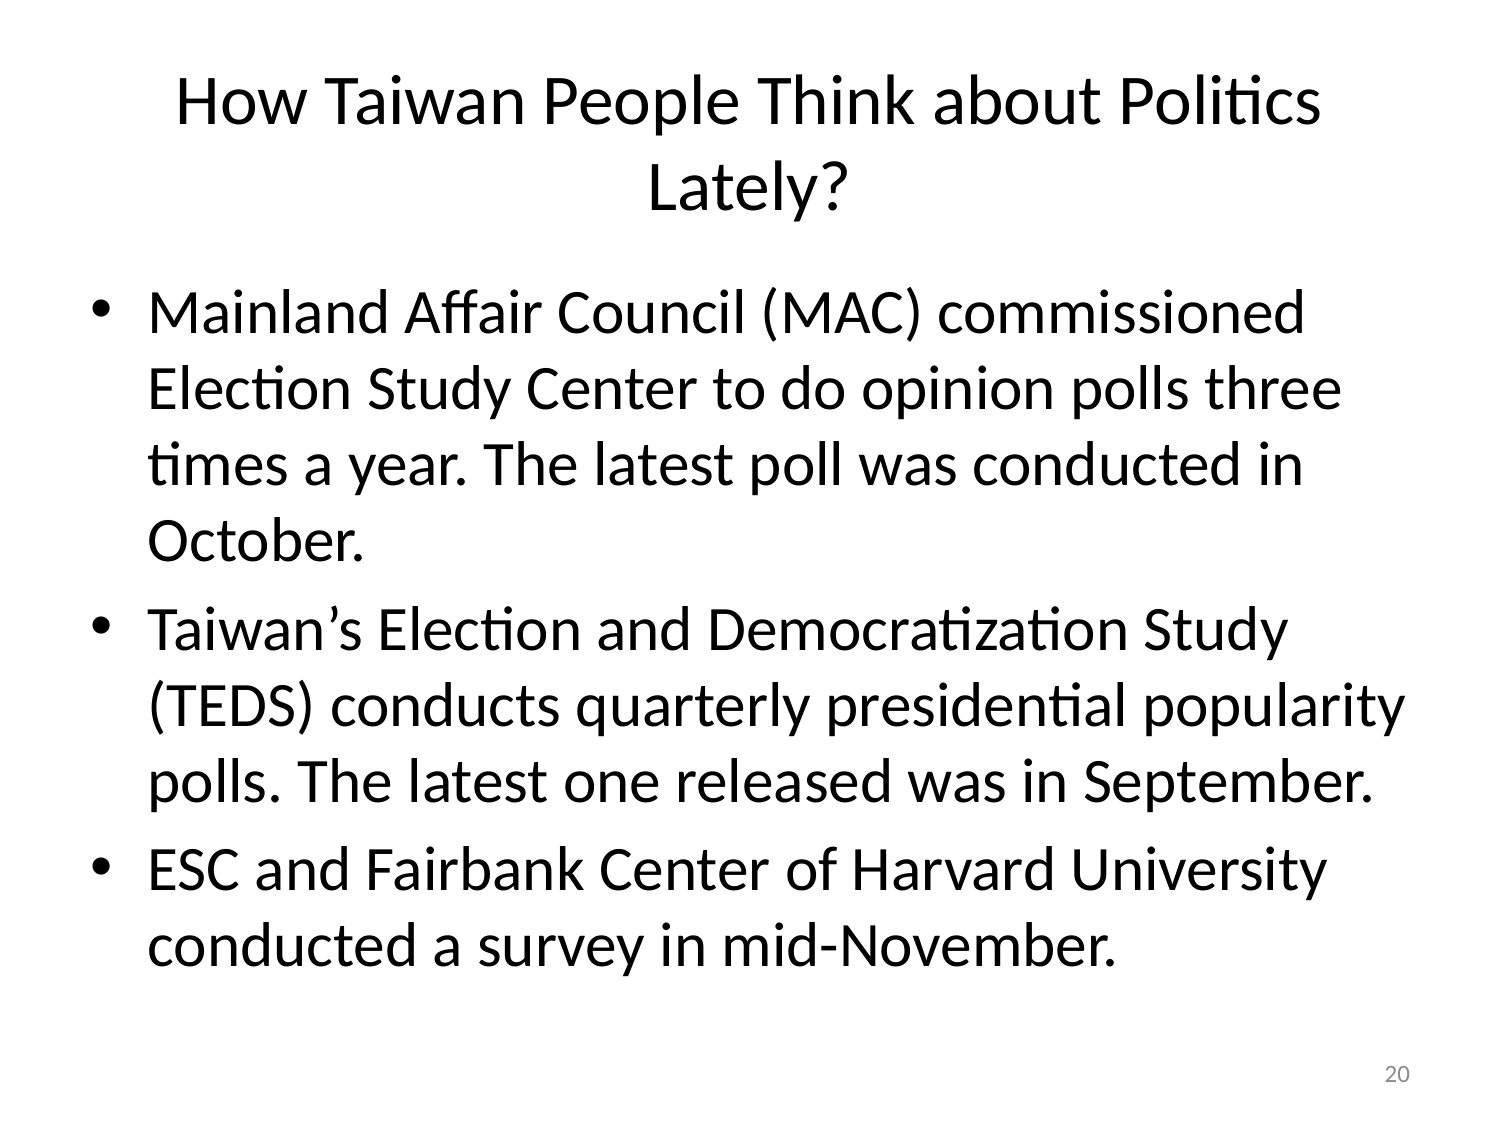

# How Taiwan People Think about Politics Lately?
Mainland Affair Council (MAC) commissioned Election Study Center to do opinion polls three times a year. The latest poll was conducted in October.
Taiwan’s Election and Democratization Study (TEDS) conducts quarterly presidential popularity polls. The latest one released was in September.
ESC and Fairbank Center of Harvard University conducted a survey in mid-November.

20